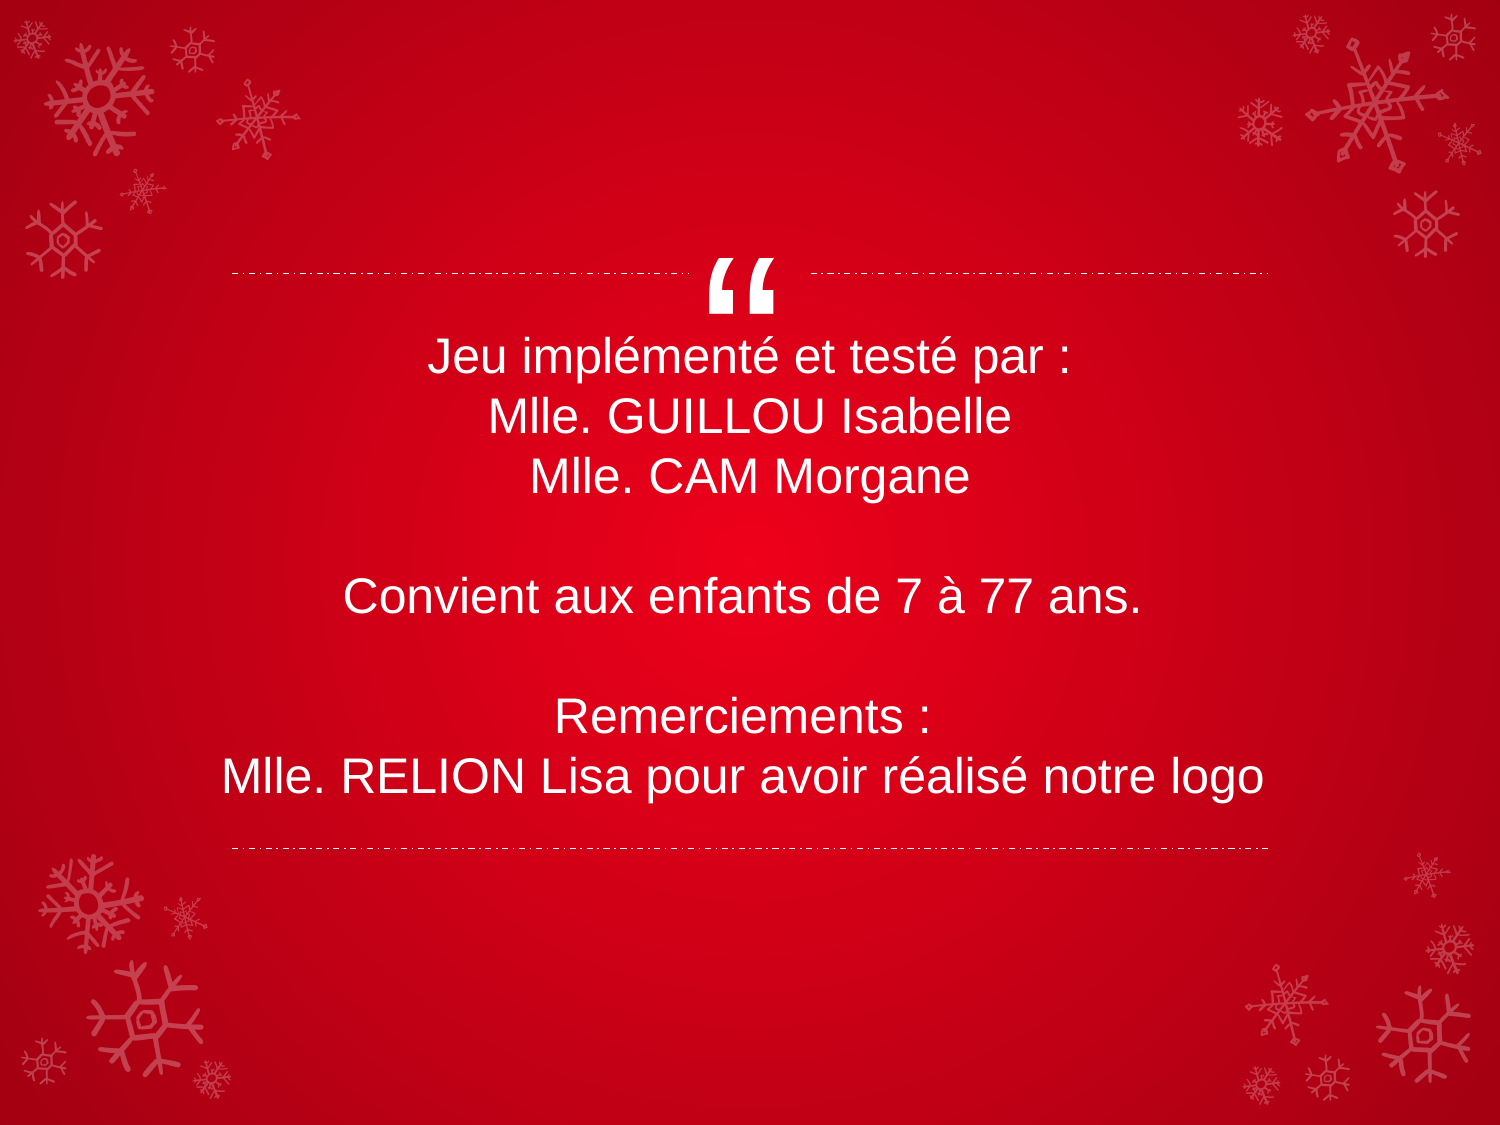

Jeu implémenté et testé par :
Mlle. GUILLOU Isabelle
Mlle. CAM Morgane

Convient aux enfants de 7 à 77 ans.

Remerciements :
Mlle. RELION Lisa pour avoir réalisé notre logo